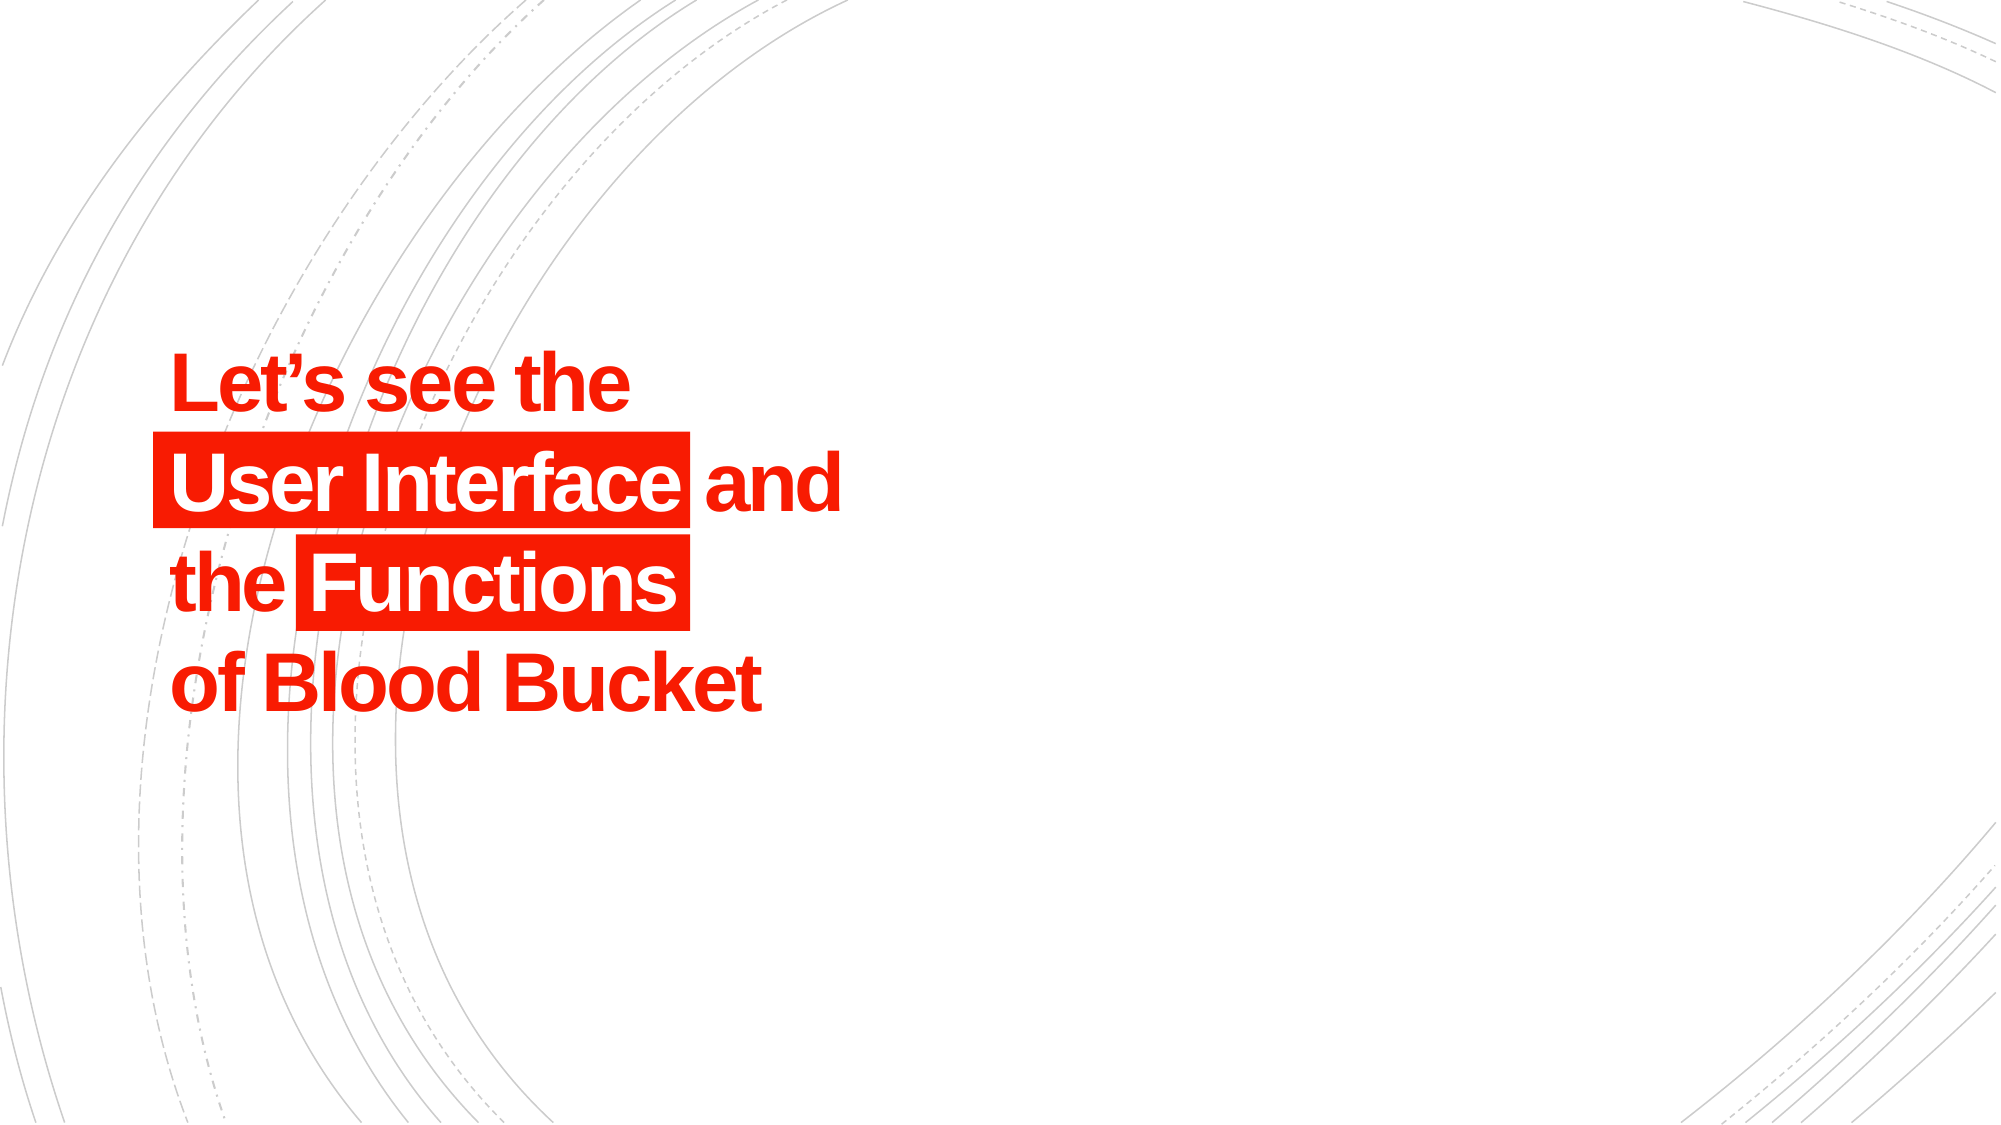

# Let’s see the User Interface and the Functions of Blood Bucket